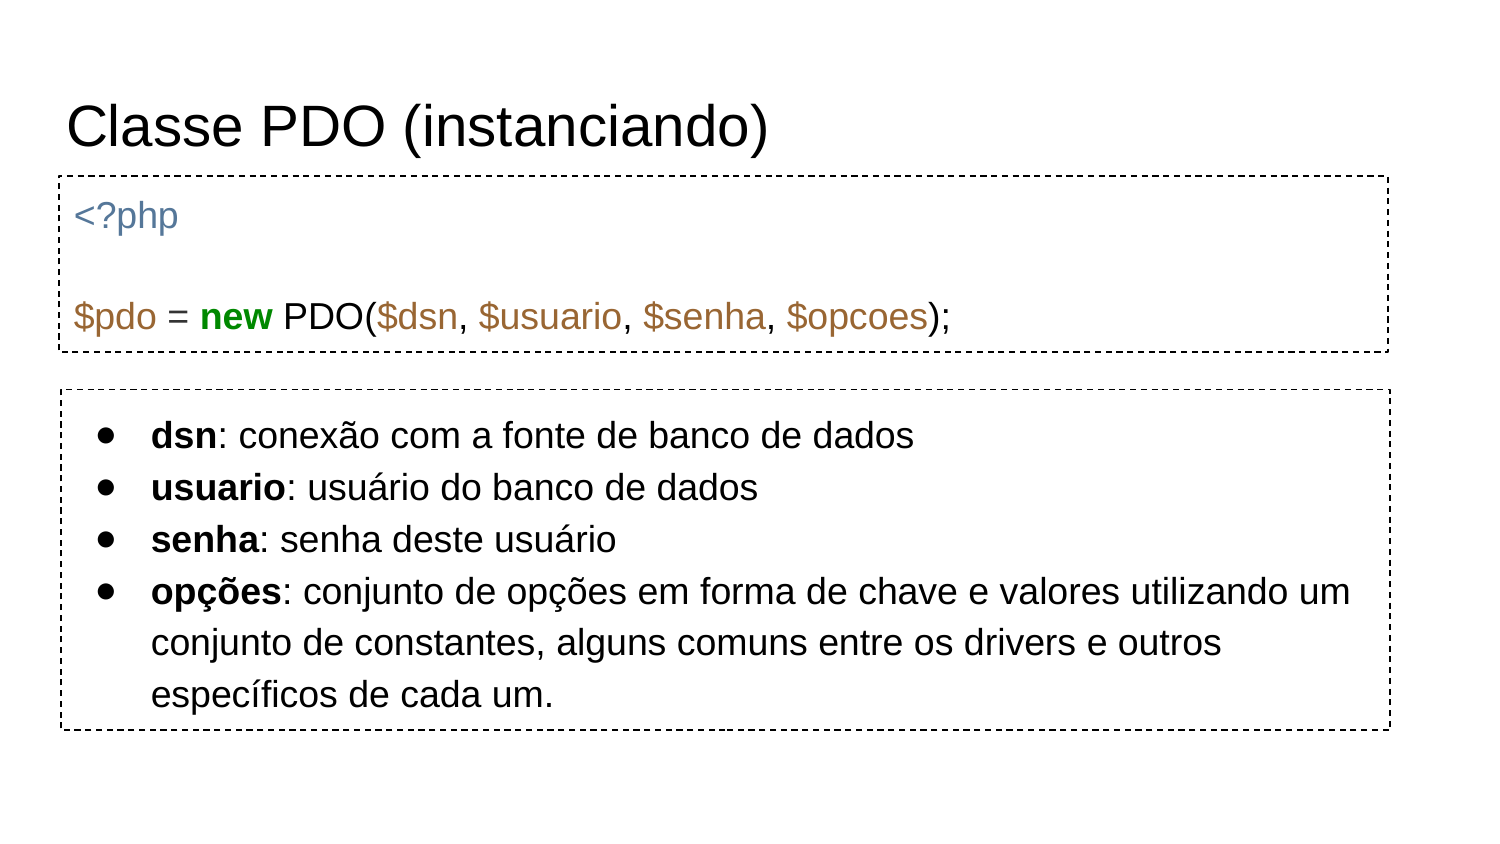

# Classe PDO (instanciando)
<?php

$pdo = new PDO($dsn, $usuario, $senha, $opcoes);
dsn: conexão com a fonte de banco de dados
usuario: usuário do banco de dados
senha: senha deste usuário
opções: conjunto de opções em forma de chave e valores utilizando um conjunto de constantes, alguns comuns entre os drivers e outros específicos de cada um.